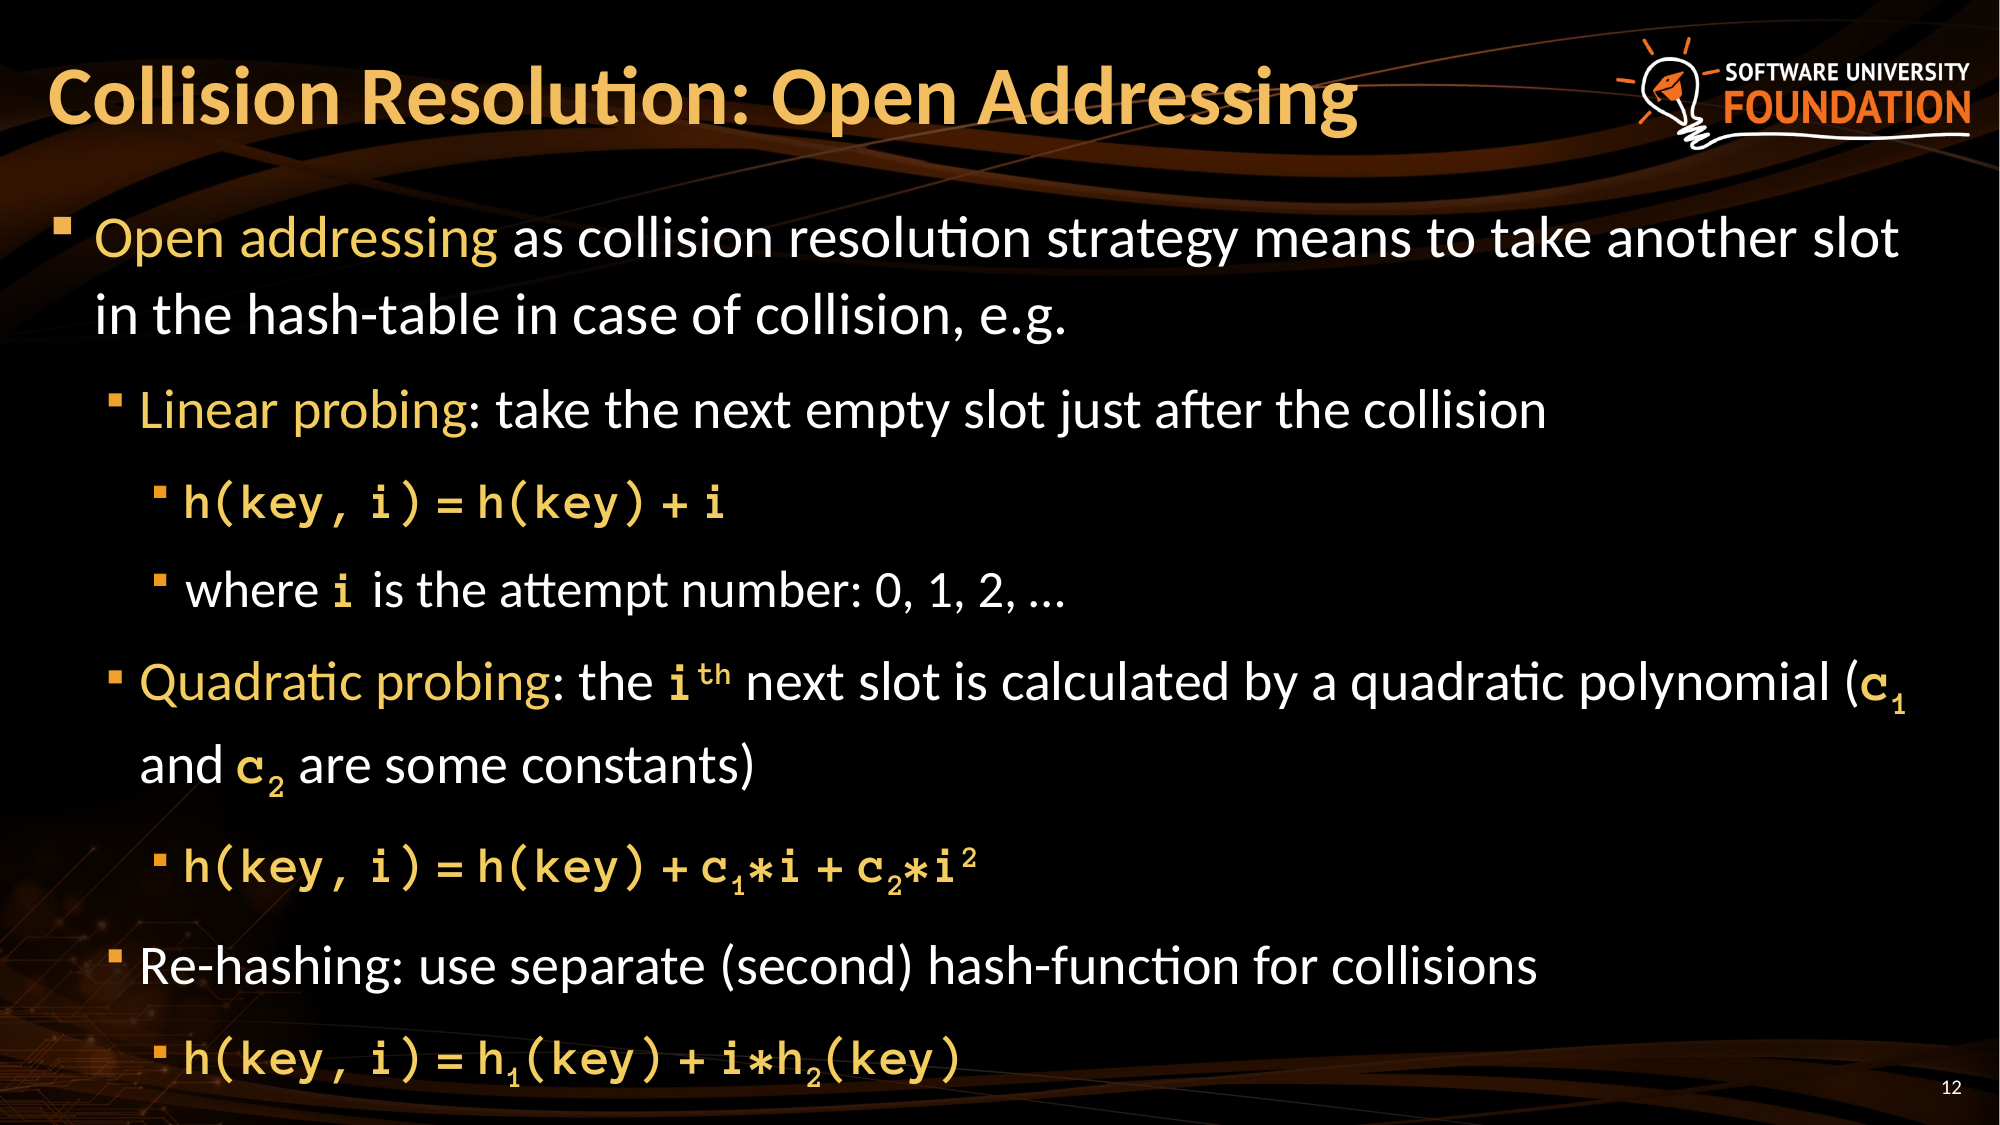

# Collision Resolution: Open Addressing
Open addressing as collision resolution strategy means to take another slot in the hash-table in case of collision, e.g.
Linear probing: take the next empty slot just after the collision
h(key, i) = h(key) + i
where i is the attempt number: 0, 1, 2, …
Quadratic probing: the ith next slot is calculated by a quadratic polynomial (c1 and c2 are some constants)
h(key, i) = h(key) + c1*i + c2*i2
Re-hashing: use separate (second) hash-function for collisions
h(key, i) = h1(key) + i*h2(key)
12